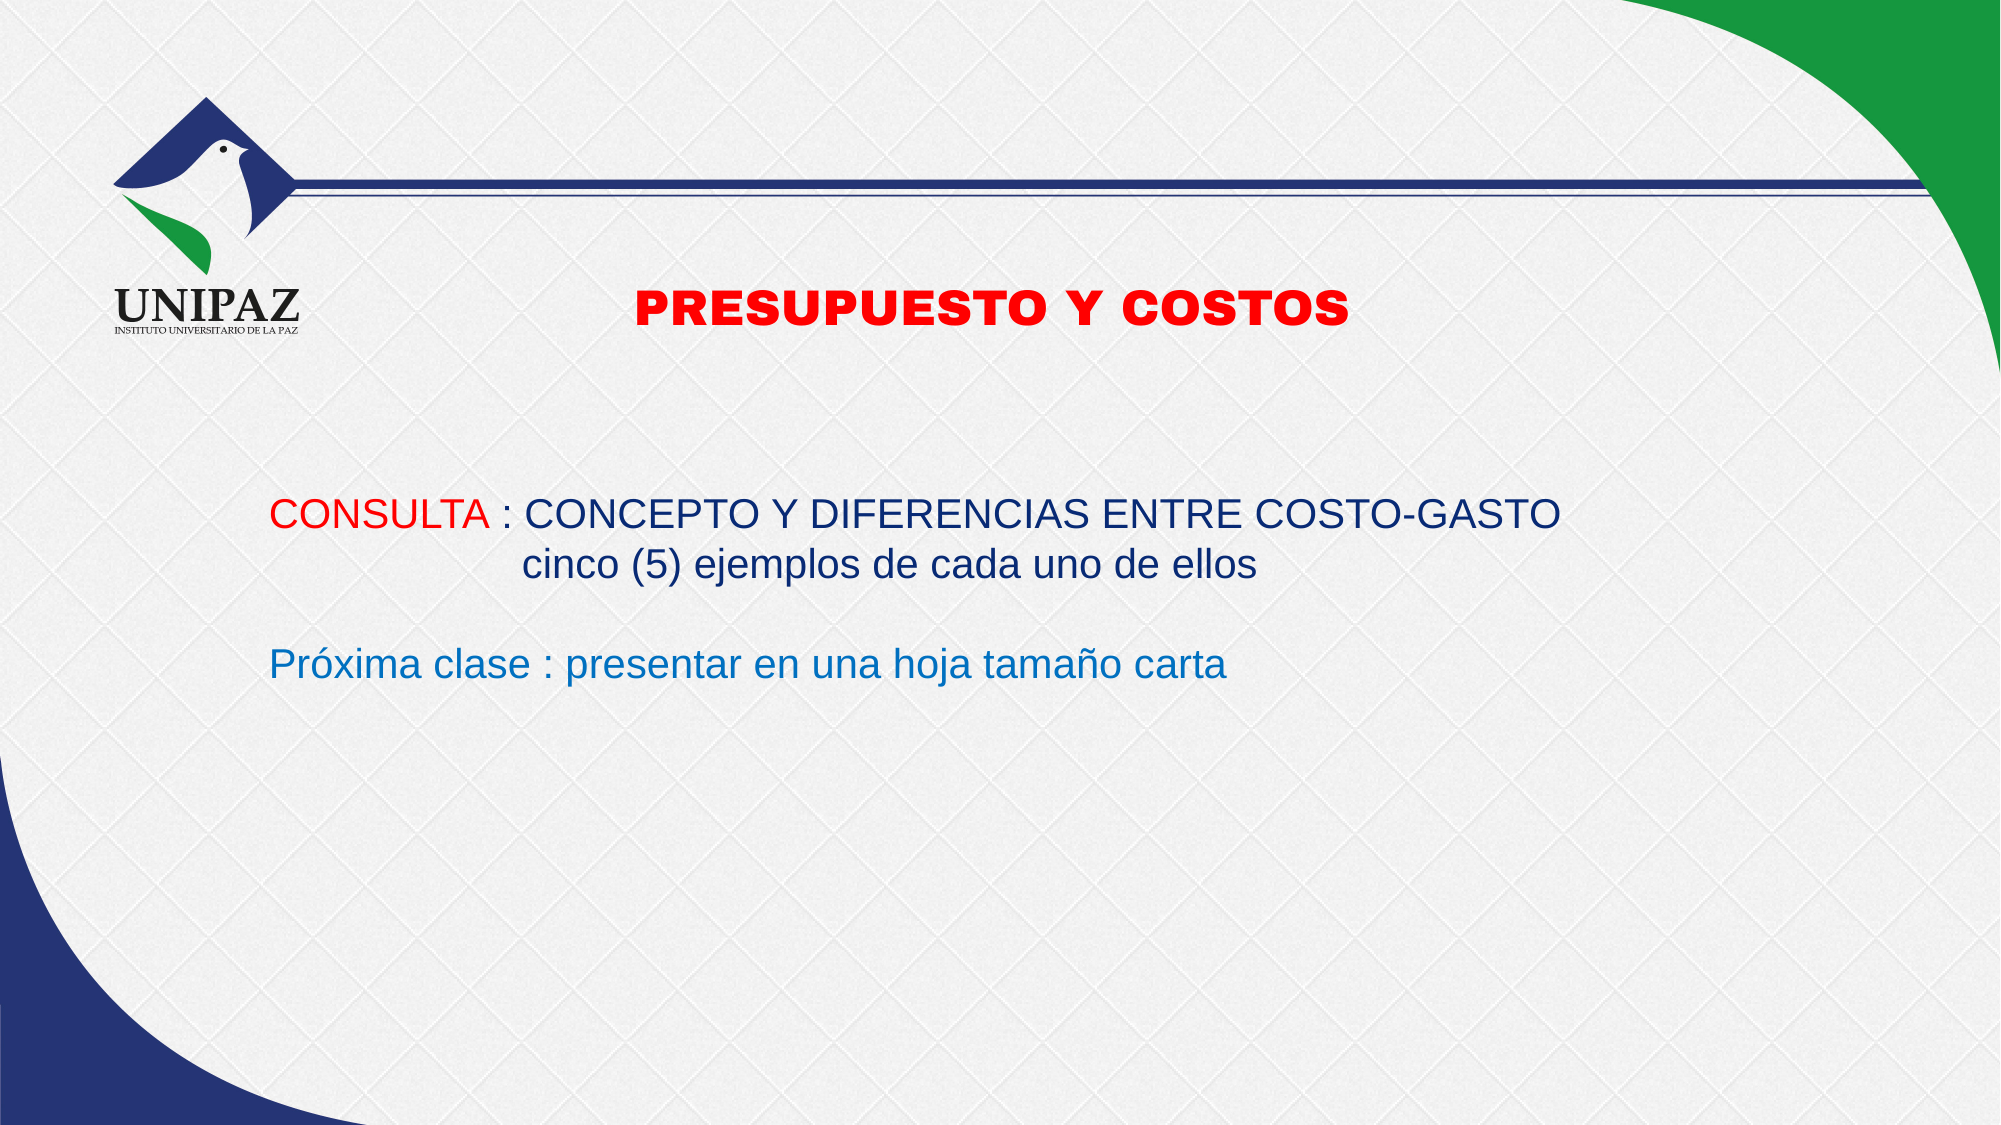

# PRESUPUESTO Y COSTOS

CONSULTA : CONCEPTO Y DIFERENCIAS ENTRE COSTO-GASTO
                      cinco (5) ejemplos de cada uno de ellos

Próxima clase : presentar en una hoja tamaño carta